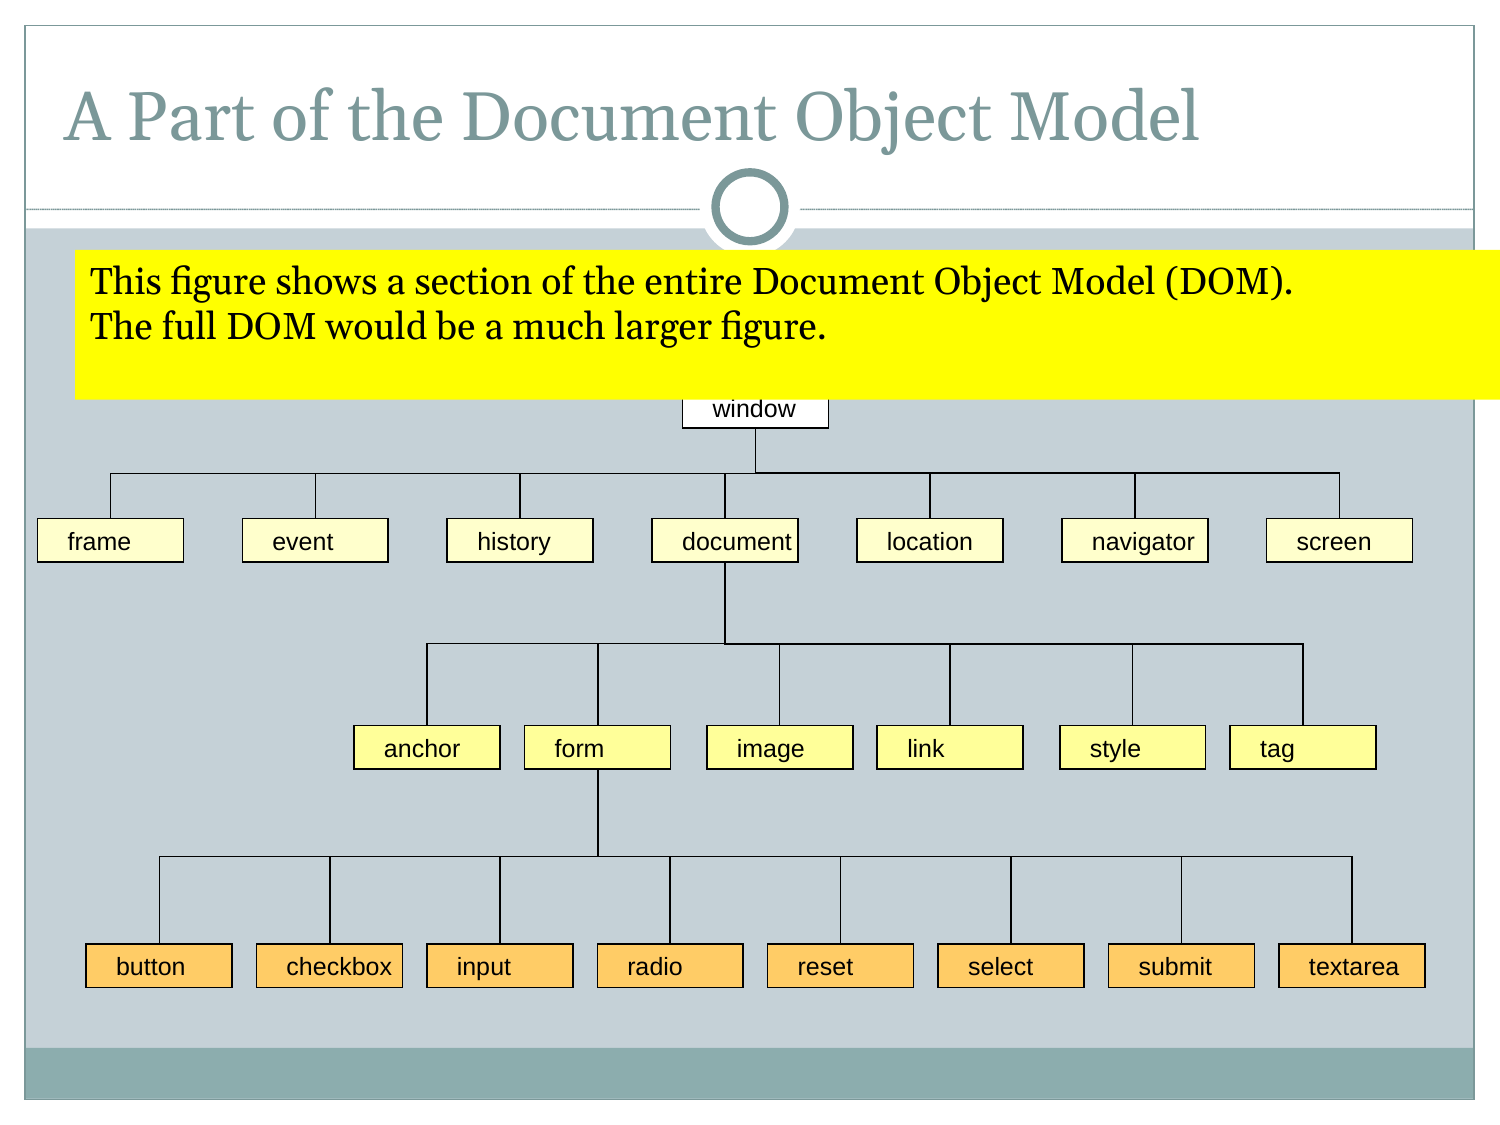

A Part of the Document Object Model

This figure shows a section of the entire Document Object Model (DOM).
The full DOM would be a much larger figure.

window

frame
event
history
document
location
navigator
screen

anchor
form
image
link
style
tag

button
checkbox
input
radio
reset
select
submit
textarea